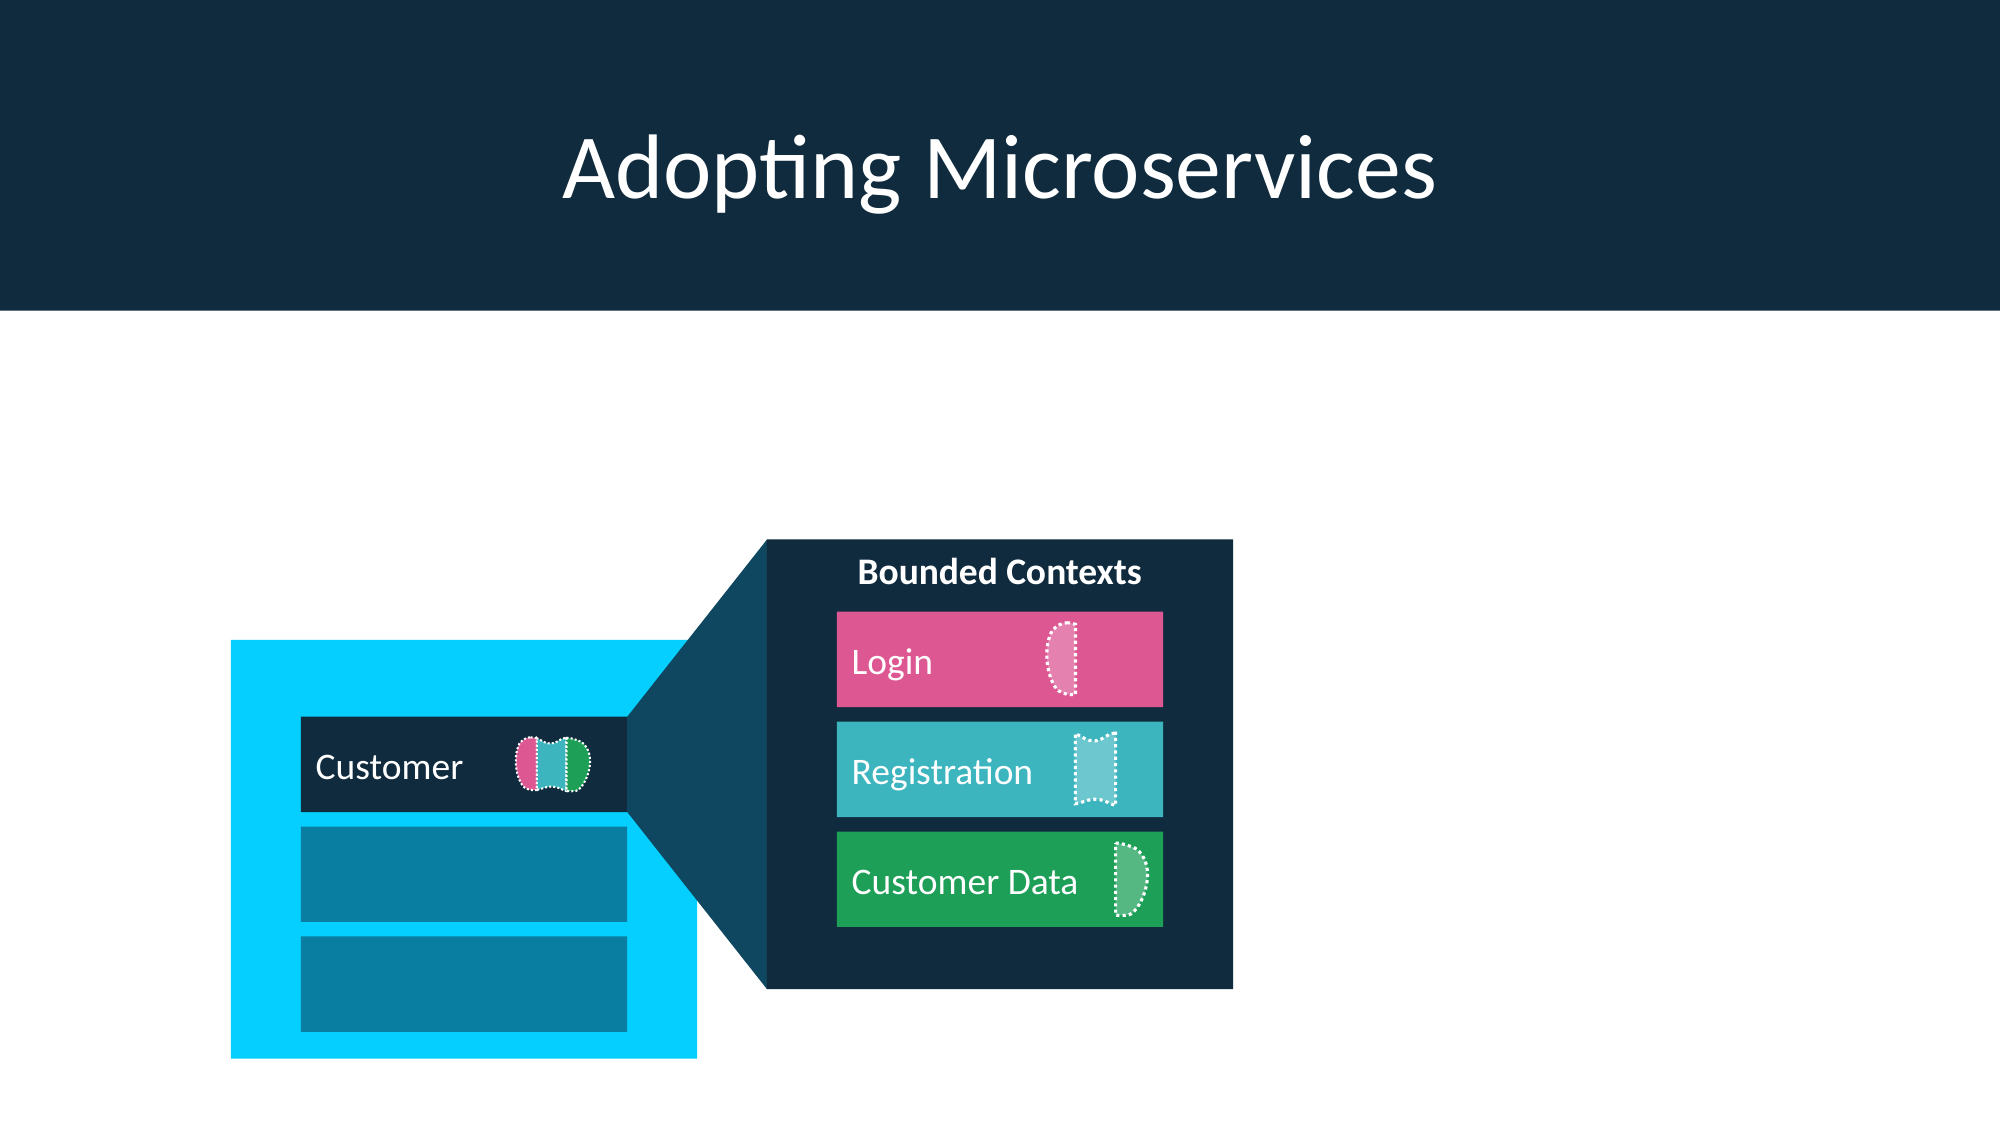

# Adopting Microservices
Bounded Contexts
Login

Registration

Customer Data

Customer